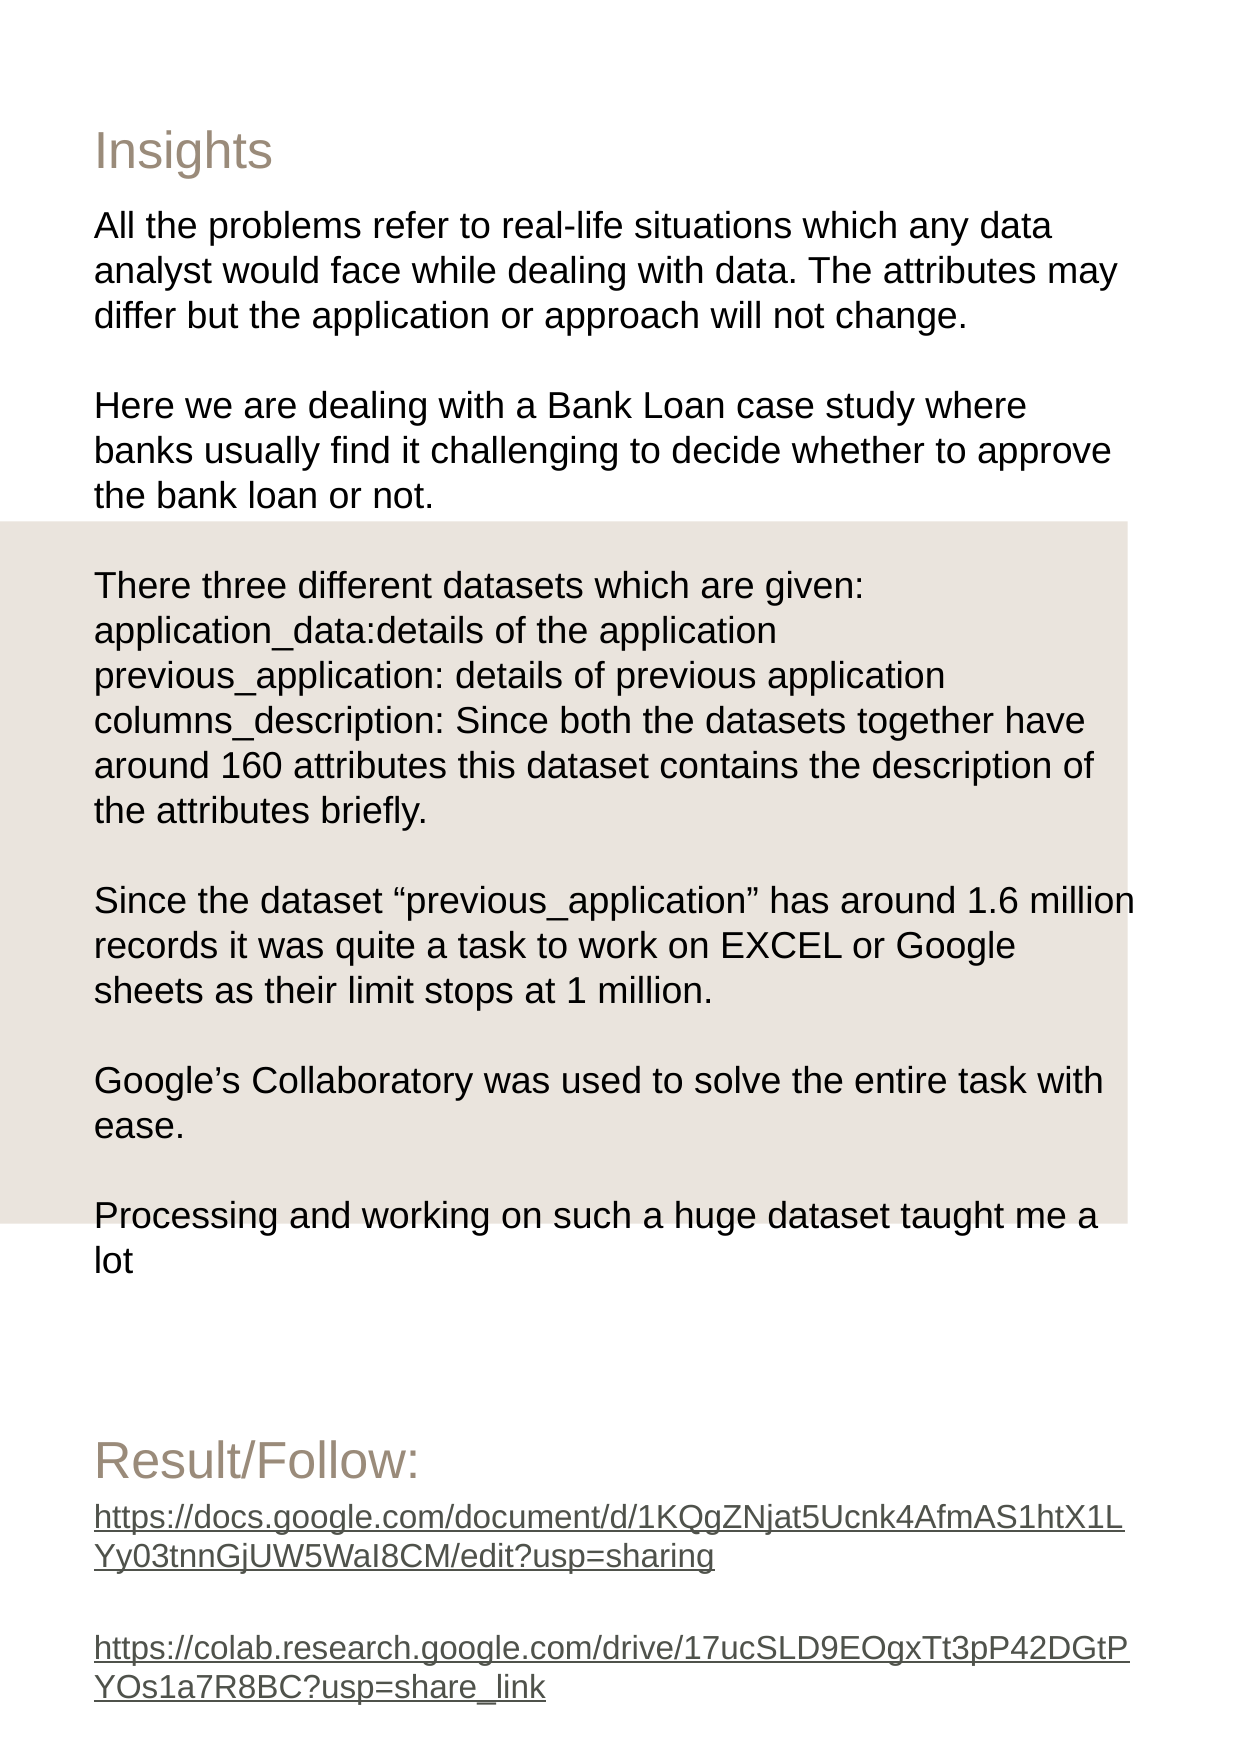

Insights
All the problems refer to real-life situations which any data analyst would face while dealing with data. The attributes may differ but the application or approach will not change.

Here we are dealing with a Bank Loan case study where banks usually find it challenging to decide whether to approve the bank loan or not.

There three different datasets which are given:
application_data:details of the application
previous_application: details of previous application
columns_description: Since both the datasets together have around 160 attributes this dataset contains the description of the attributes briefly.

Since the dataset “previous_application” has around 1.6 million records it was quite a task to work on EXCEL or Google sheets as their limit stops at 1 million.

Google’s Collaboratory was used to solve the entire task with ease.

Processing and working on such a huge dataset taught me a lot
Result/Follow:
https://docs.google.com/document/d/1KQgZNjat5Ucnk4AfmAS1htX1LYy03tnnGjUW5WaI8CM/edit?usp=sharing

https://colab.research.google.com/drive/17ucSLD9EOgxTt3pP42DGtPYOs1a7R8BC?usp=share_link